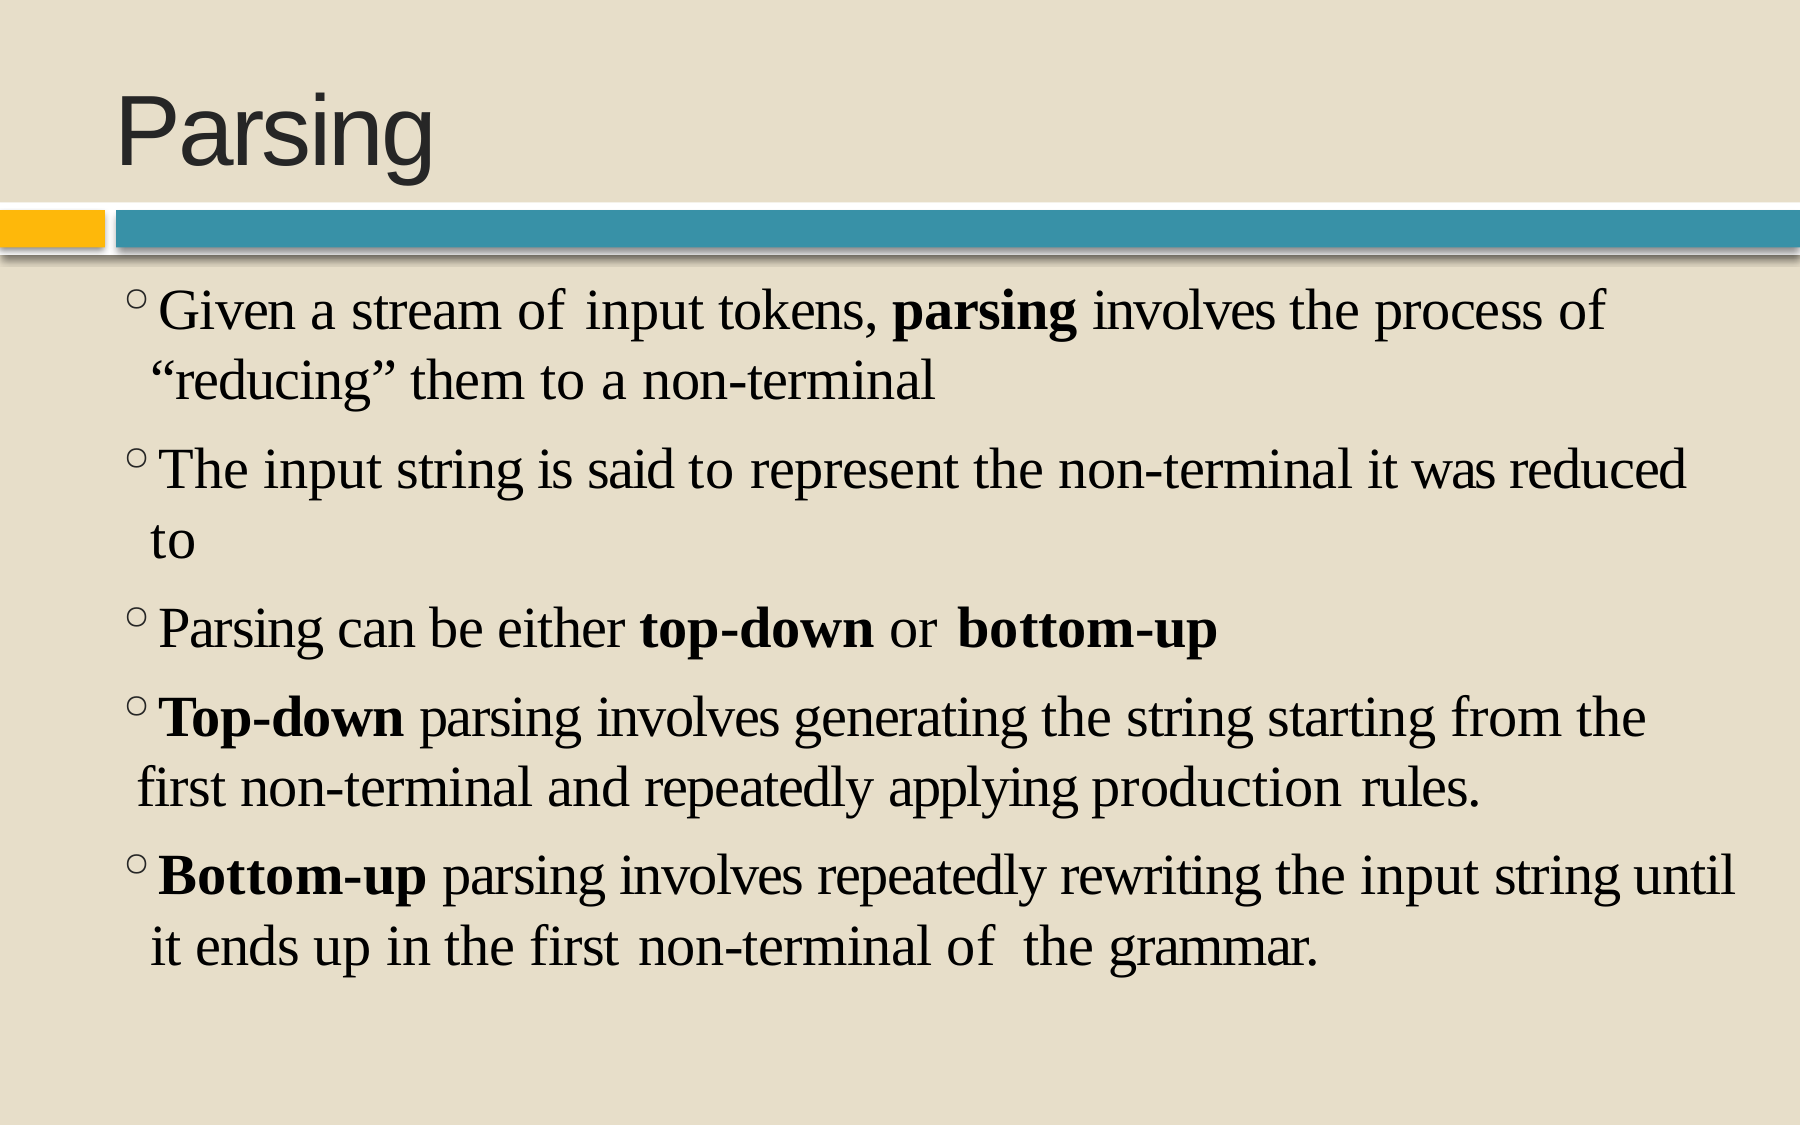

# Parsing
Given a stream of	input tokens, parsing involves the process of  “reducing” them to a non-terminal
The input string is said to represent the non-terminal it was reduced  to
Parsing can be either top-down or bottom-up
Top-down parsing involves generating the string starting from the  first non-terminal and repeatedly applying production rules.
Bottom-up parsing involves repeatedly rewriting the input string until  it ends up in the first non-terminal of	the grammar.